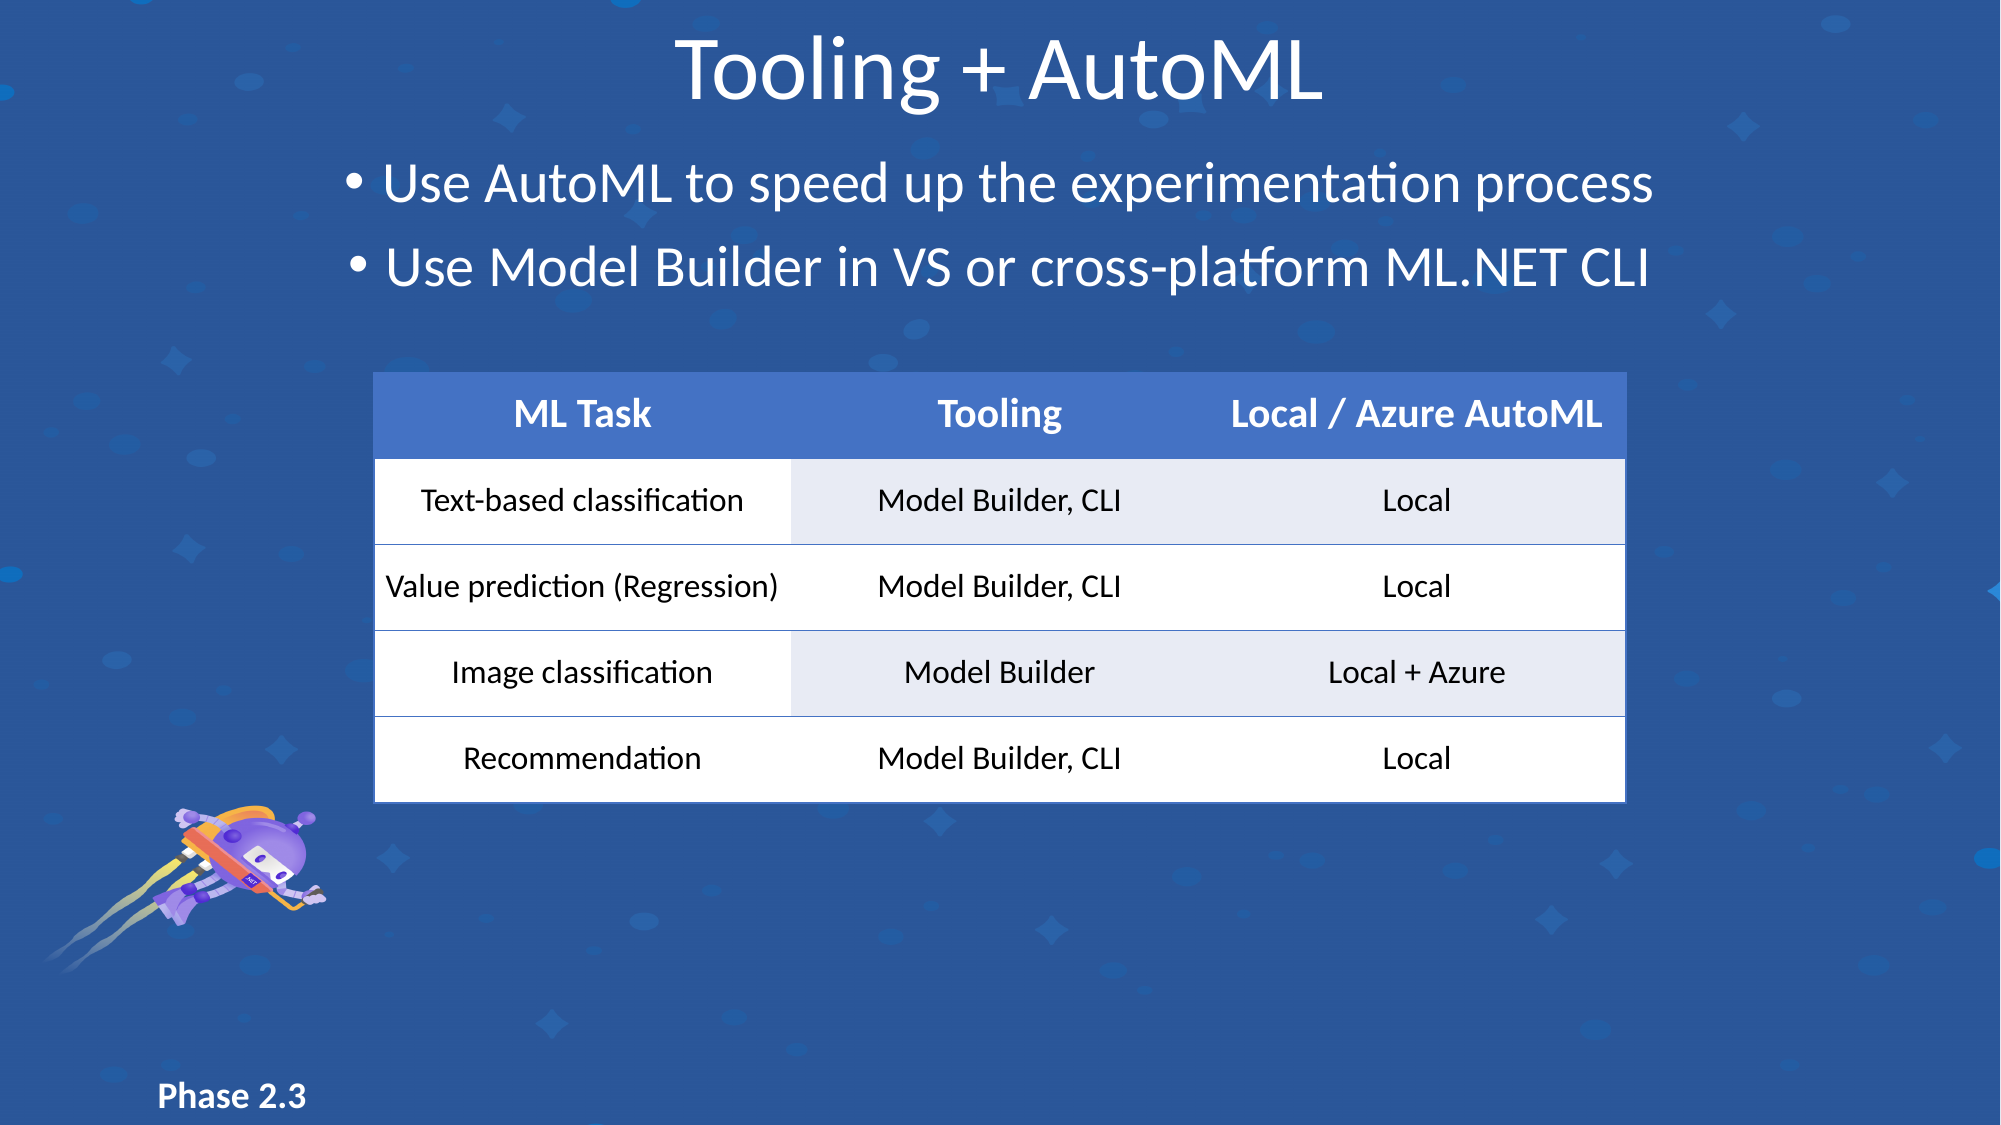

Tooling + AutoML
Use AutoML to speed up the experimentation process
Use Model Builder in VS or cross-platform ML.NET CLI
| ML Task | Tooling | Local / Azure AutoML |
| --- | --- | --- |
| Text-based classification | Model Builder, CLI | Local |
| Value prediction (Regression) | Model Builder, CLI | Local |
| Image classification | Model Builder | Local + Azure |
| Recommendation | Model Builder, CLI | Local |
Phase 2.3